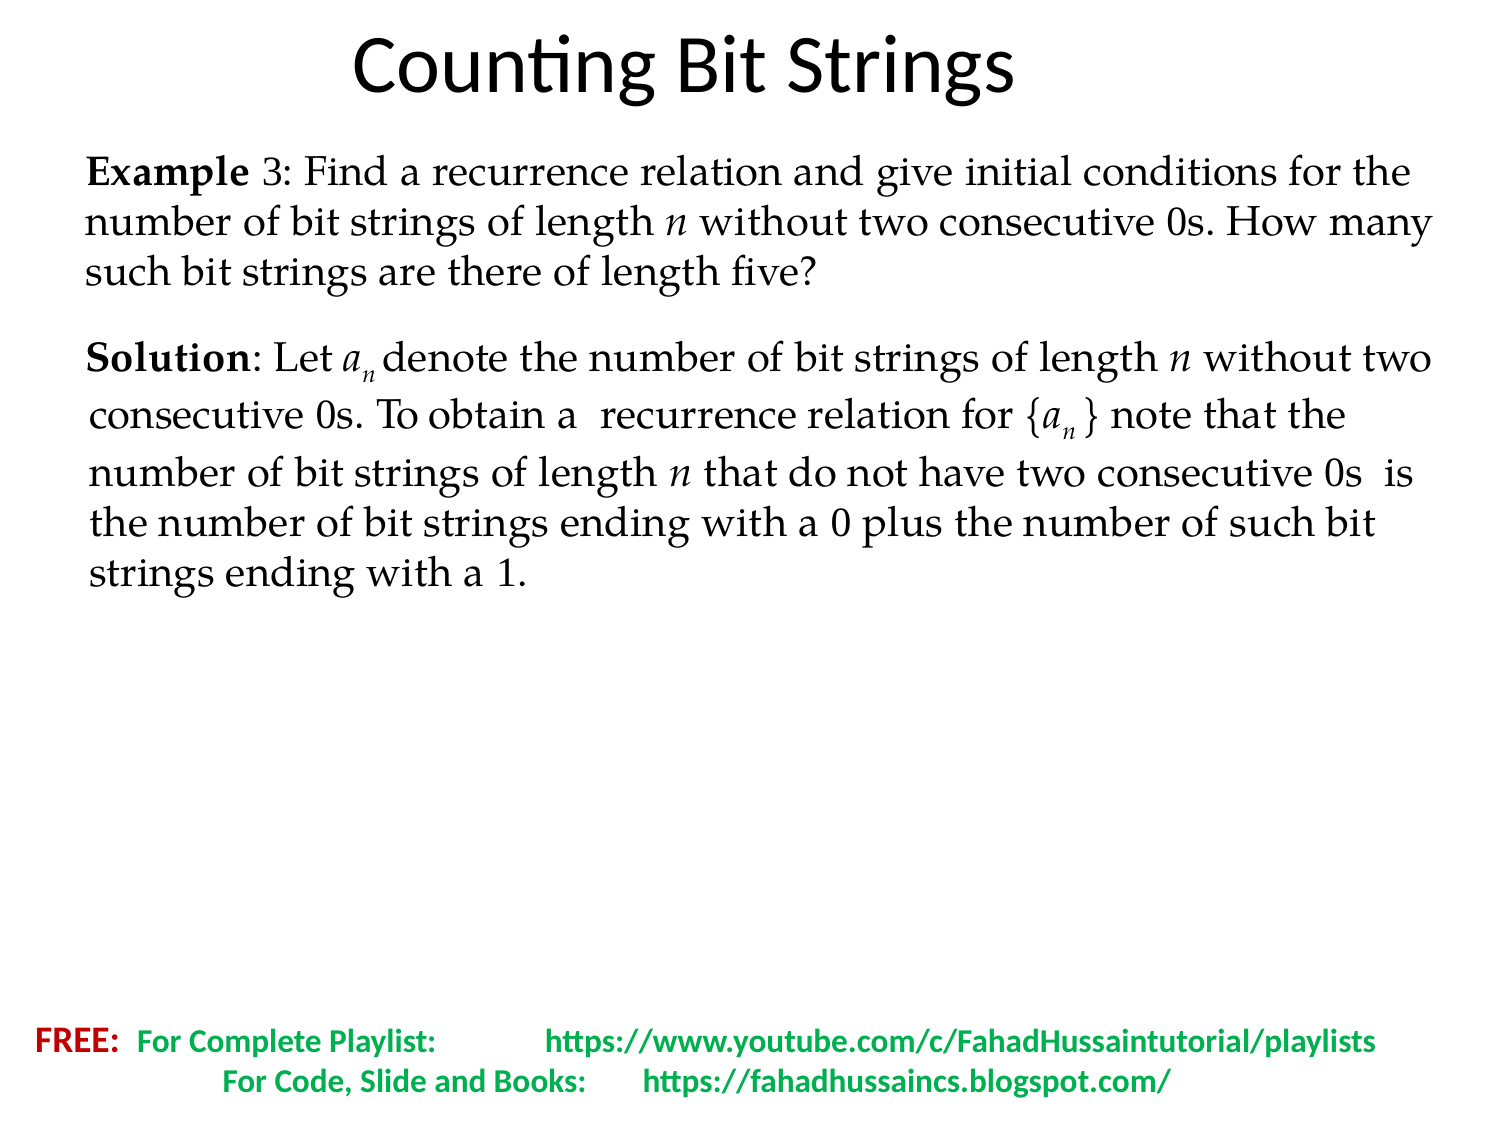

# Counting Bit Strings
Example 3: Find a recurrence relation and give initial conditions for the number of bit strings of length n without two consecutive 0s. How many such bit strings are there of length five?

Solution: Let an denote the number of bit strings of length n without two consecutive 0s. To obtain a  recurrence relation for {an } note that the number of bit strings of length n that do not have two consecutive 0s  is the number of bit strings ending with a 0 plus the number of such bit strings ending with a 1.

FREE:  For Complete Playlist: 	        https://www.youtube.com/c/FahadHussaintutorial/playlists
	     For Code, Slide and Books:	 https://fahadhussaincs.blogspot.com/